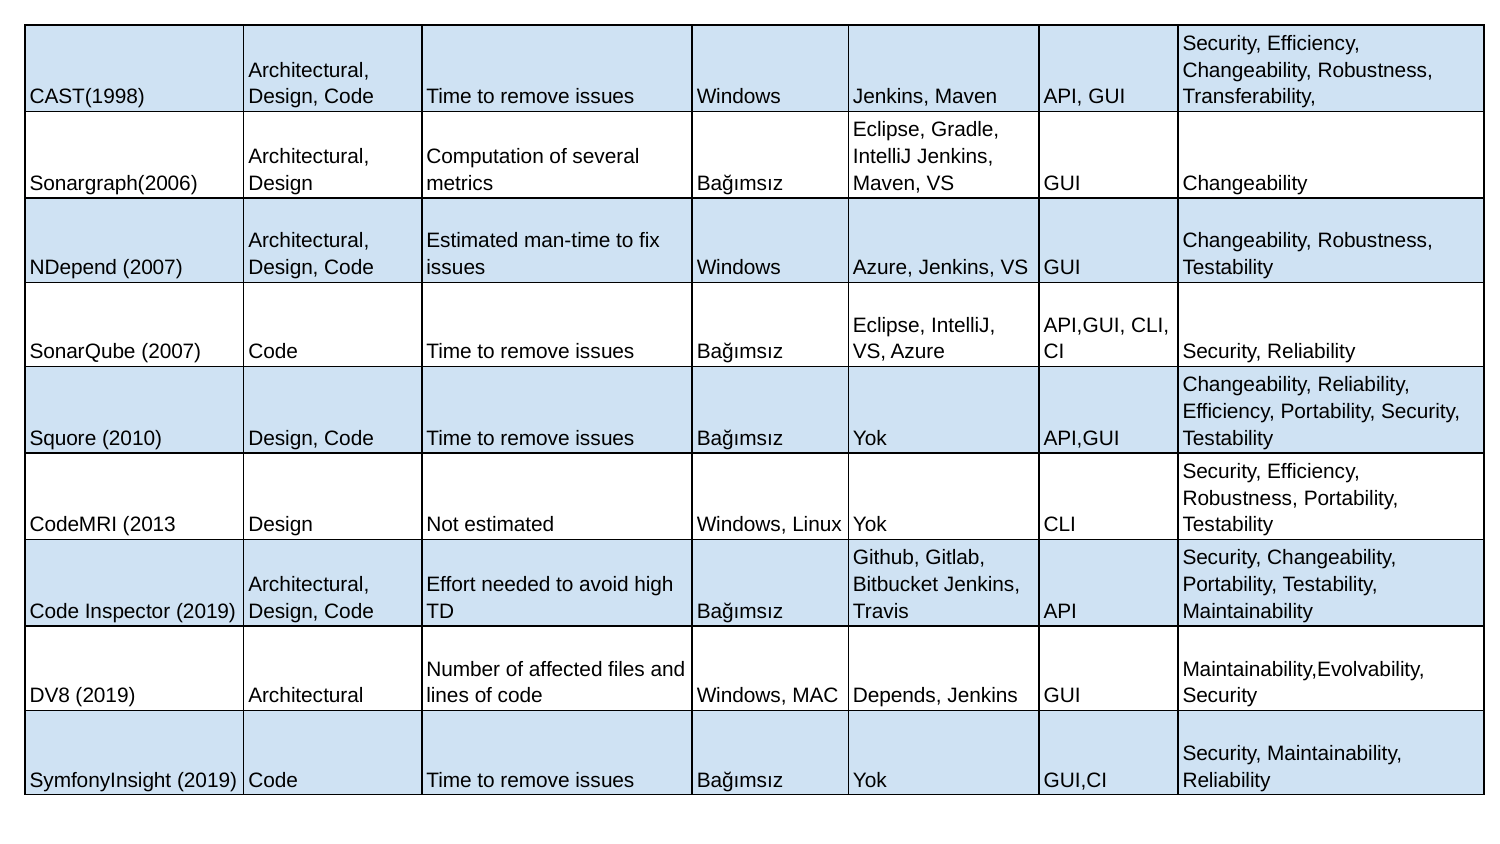

| CAST(1998) | Architectural, Design, Code | Time to remove issues | Windows | Jenkins, Maven | API, GUI | Security, Efficiency, Changeability, Robustness, Transferability, |
| --- | --- | --- | --- | --- | --- | --- |
| Sonargraph(2006) | Architectural, Design | Computation of several metrics | Bağımsız | Eclipse, Gradle, IntelliJ Jenkins, Maven, VS | GUI | Changeability |
| NDepend (2007) | Architectural, Design, Code | Estimated man-time to fix issues | Windows | Azure, Jenkins, VS | GUI | Changeability, Robustness, Testability |
| SonarQube (2007) | Code | Time to remove issues | Bağımsız | Eclipse, IntelliJ, VS, Azure | API,GUI, CLI, CI | Security, Reliability |
| Squore (2010) | Design, Code | Time to remove issues | Bağımsız | Yok | API,GUI | Changeability, Reliability, Efficiency, Portability, Security, Testability |
| CodeMRI (2013 | Design | Not estimated | Windows, Linux | Yok | CLI | Security, Efficiency, Robustness, Portability, Testability |
| Code Inspector (2019) | Architectural, Design, Code | Effort needed to avoid high TD | Bağımsız | Github, Gitlab, Bitbucket Jenkins, Travis | API | Security, Changeability, Portability, Testability, Maintainability |
| DV8 (2019) | Architectural | Number of affected files and lines of code | Windows, MAC | Depends, Jenkins | GUI | Maintainability,Evolvability, Security |
| SymfonyInsight (2019) | Code | Time to remove issues | Bağımsız | Yok | GUI,CI | Security, Maintainability, Reliability |